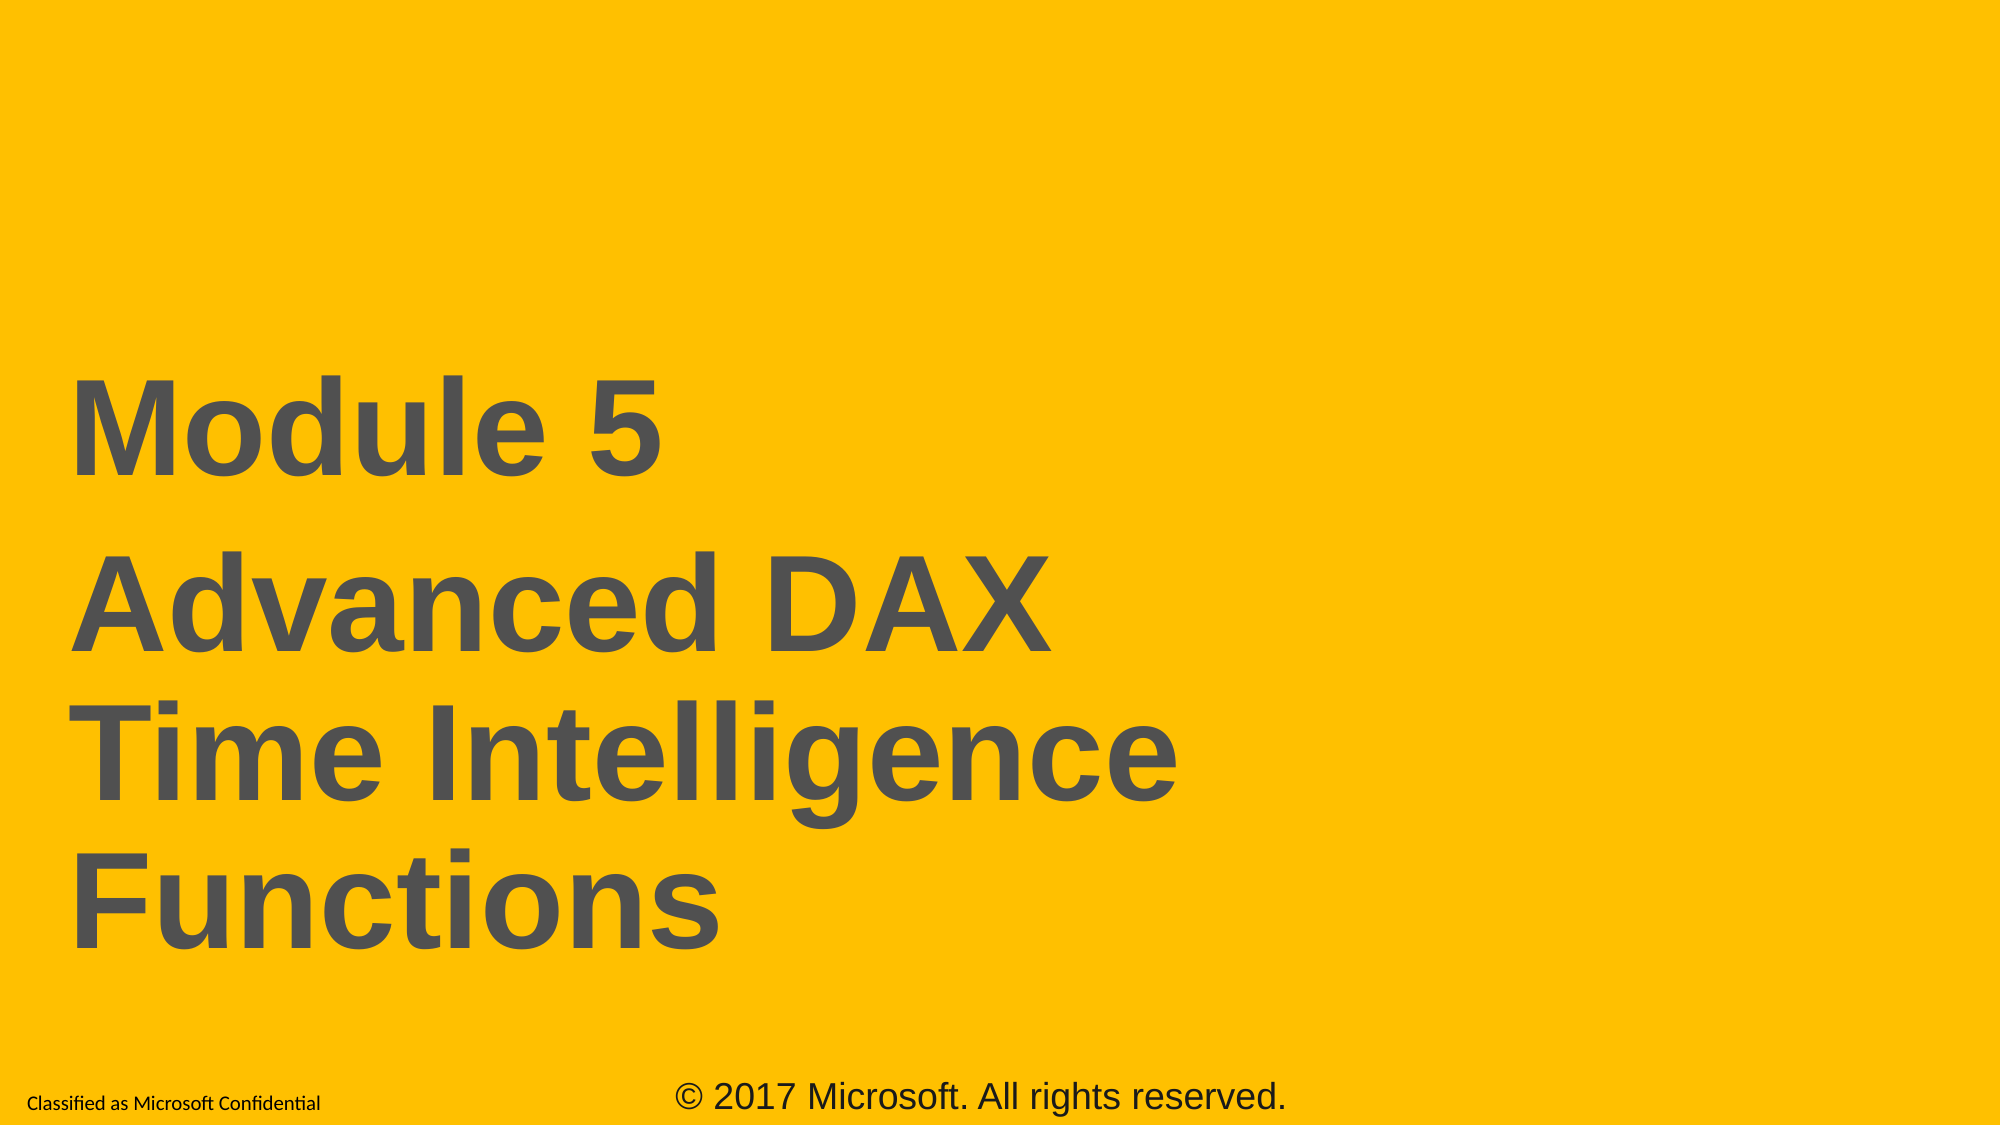

Module 5
Advanced DAX
Time Intelligence Functions